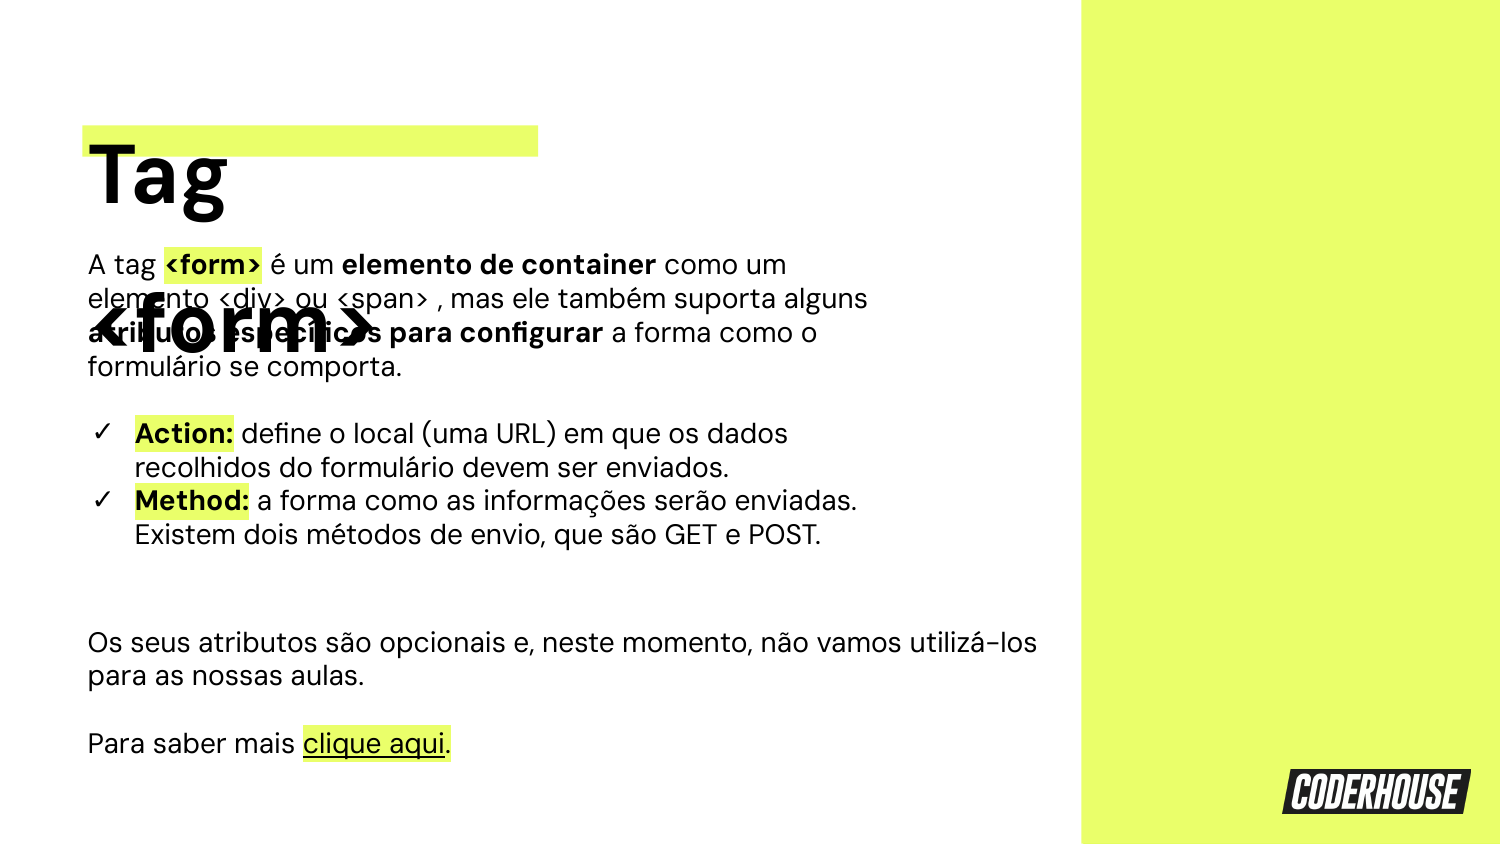

Tag <form>

A tag <form> é um elemento de container como um elemento <div> ou <span> , mas ele também suporta alguns atributos específicos para configurar a forma como o formulário se comporta.

Action: define o local (uma URL) em que os dados recolhidos do formulário devem ser enviados.
Method: a forma como as informações serão enviadas. Existem dois métodos de envio, que são GET e POST.
Os seus atributos são opcionais e, neste momento, não vamos utilizá-los para as nossas aulas.

Para saber mais clique aqui.